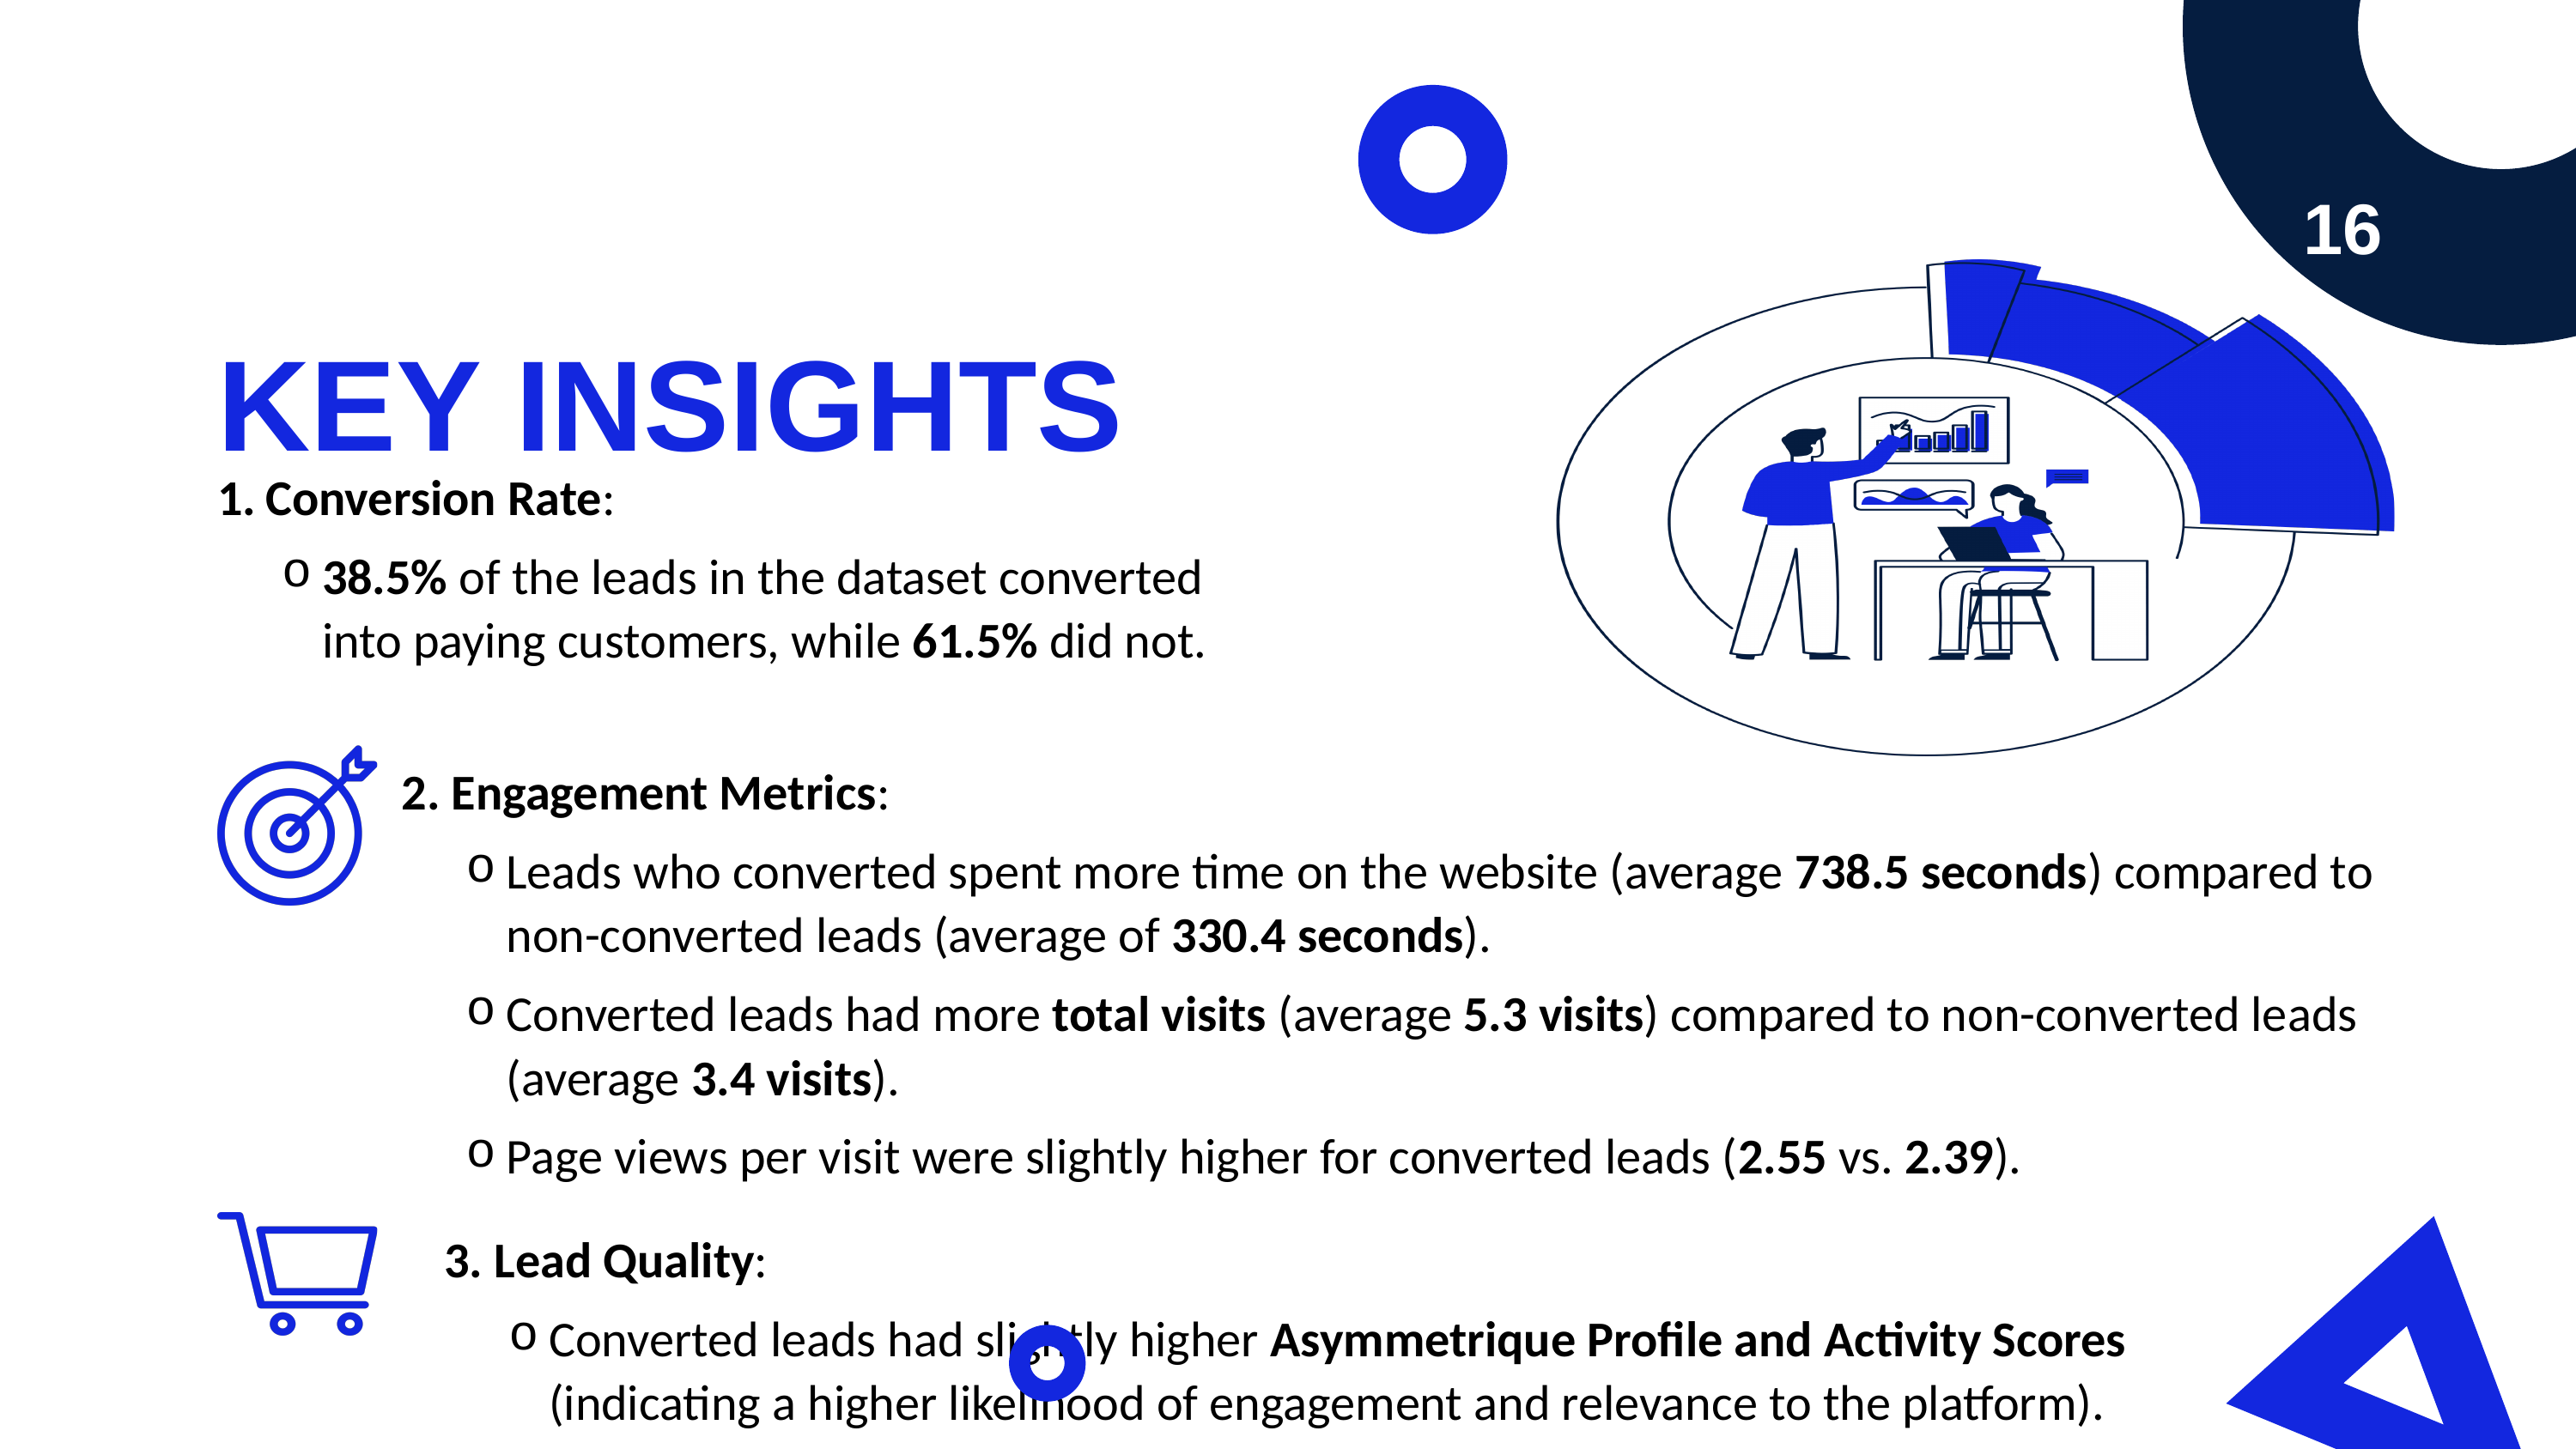

16

KEY INSIGHTS
Conversion Rate:
38.5% of the leads in the dataset converted into paying customers, while 61.5% did not.

2. Engagement Metrics:
Leads who converted spent more time on the website (average 738.5 seconds) compared to non-converted leads (average of 330.4 seconds).
Converted leads had more total visits (average 5.3 visits) compared to non-converted leads (average 3.4 visits).
Page views per visit were slightly higher for converted leads (2.55 vs. 2.39).

3. Lead Quality:
Converted leads had slightly higher Asymmetrique Profile and Activity Scores (indicating a higher likelihood of engagement and relevance to the platform).